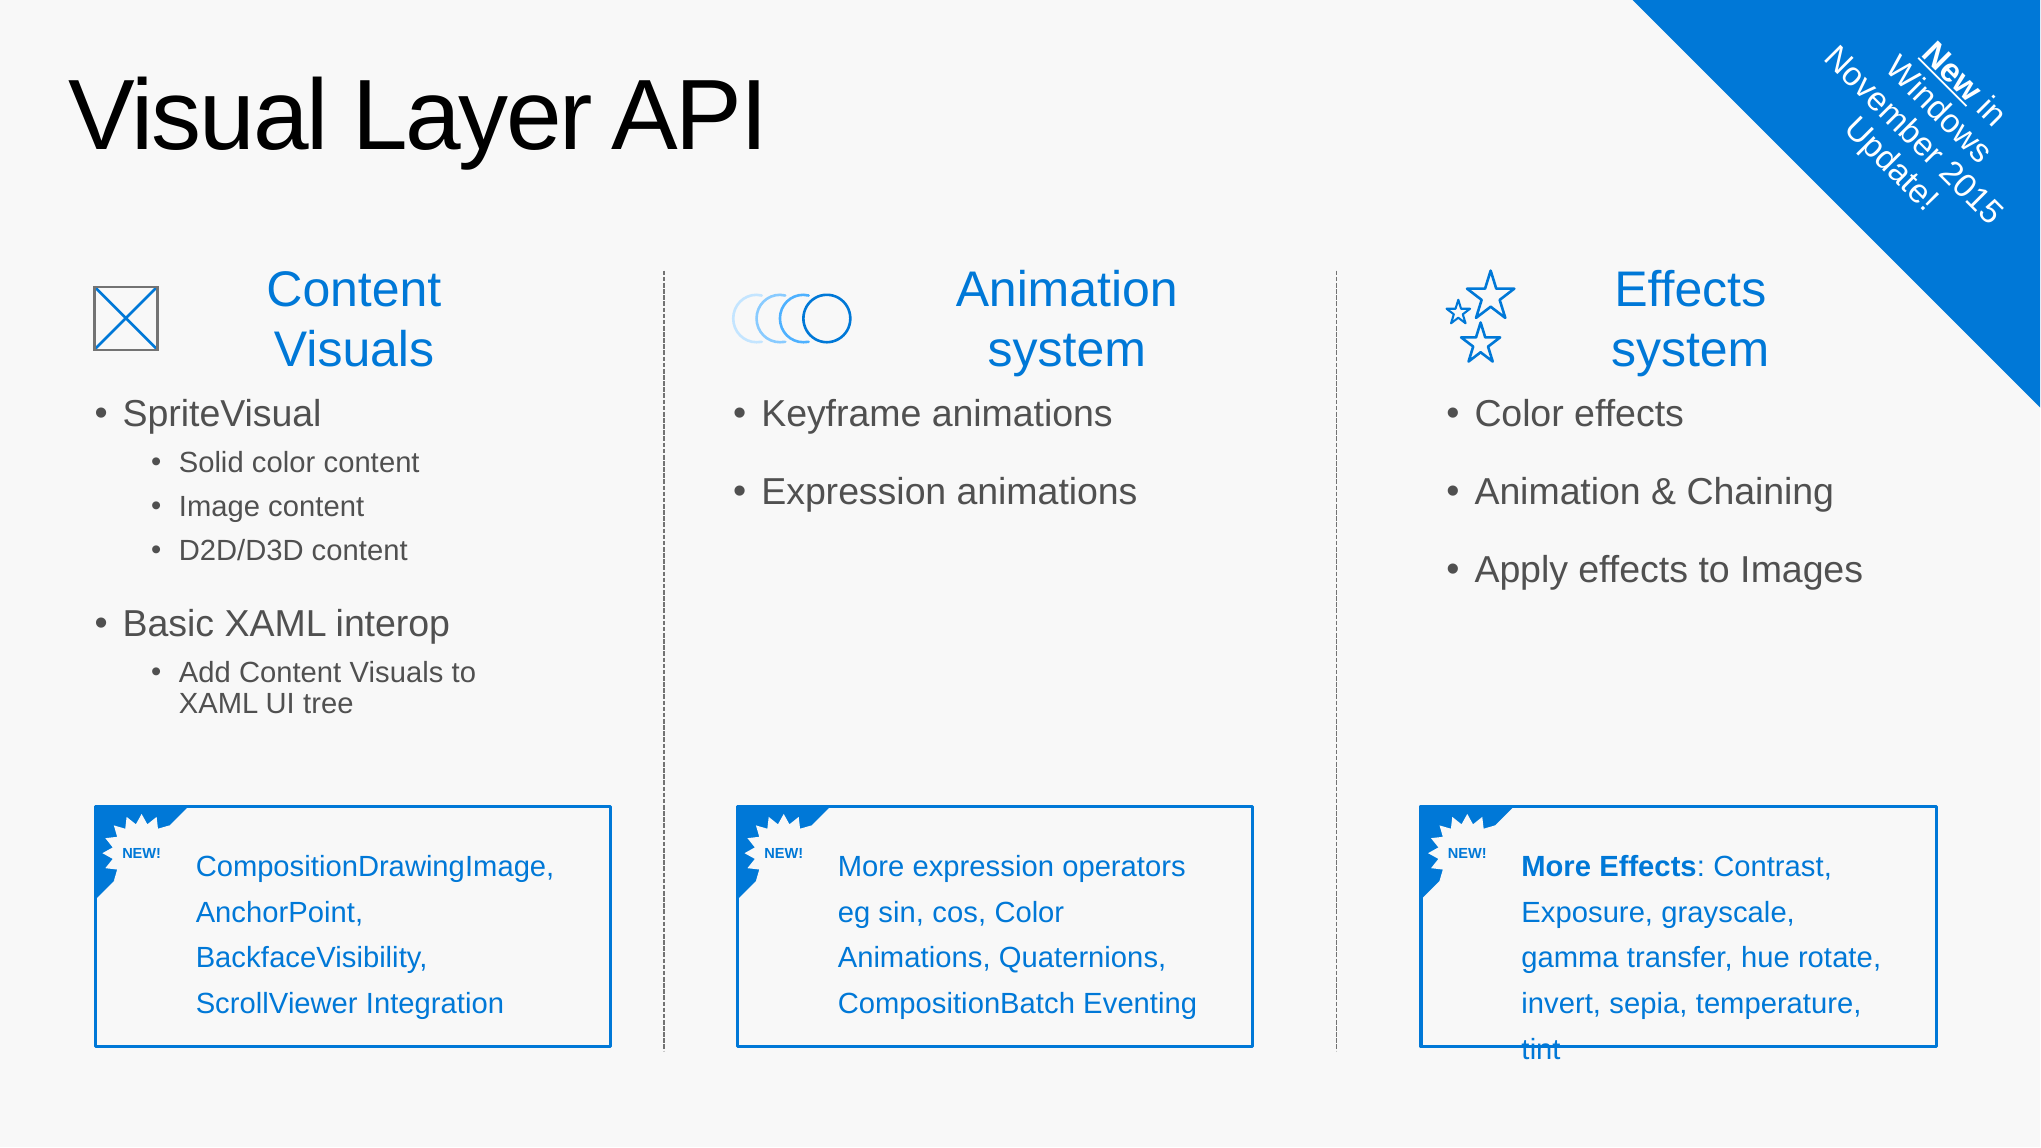

New in
Windows
November 2015
Update!
# Visual Layer API

Effects system
Content Visuals

Animation system

SpriteVisual
Solid color content
Image content
D2D/D3D content
Basic XAML interop
Add Content Visuals to XAML UI tree
Color effects
Animation & Chaining
Apply effects to Images
Keyframe animations
Expression animations

CompositionDrawingImage, AnchorPoint, BackfaceVisibility,
ScrollViewer Integration
NEW!

More expression operators eg sin, cos, Color Animations, Quaternions, CompositionBatch Eventing
NEW!

More Effects: Contrast, Exposure, grayscale, gamma transfer, hue rotate, invert, sepia, temperature, tint
NEW!